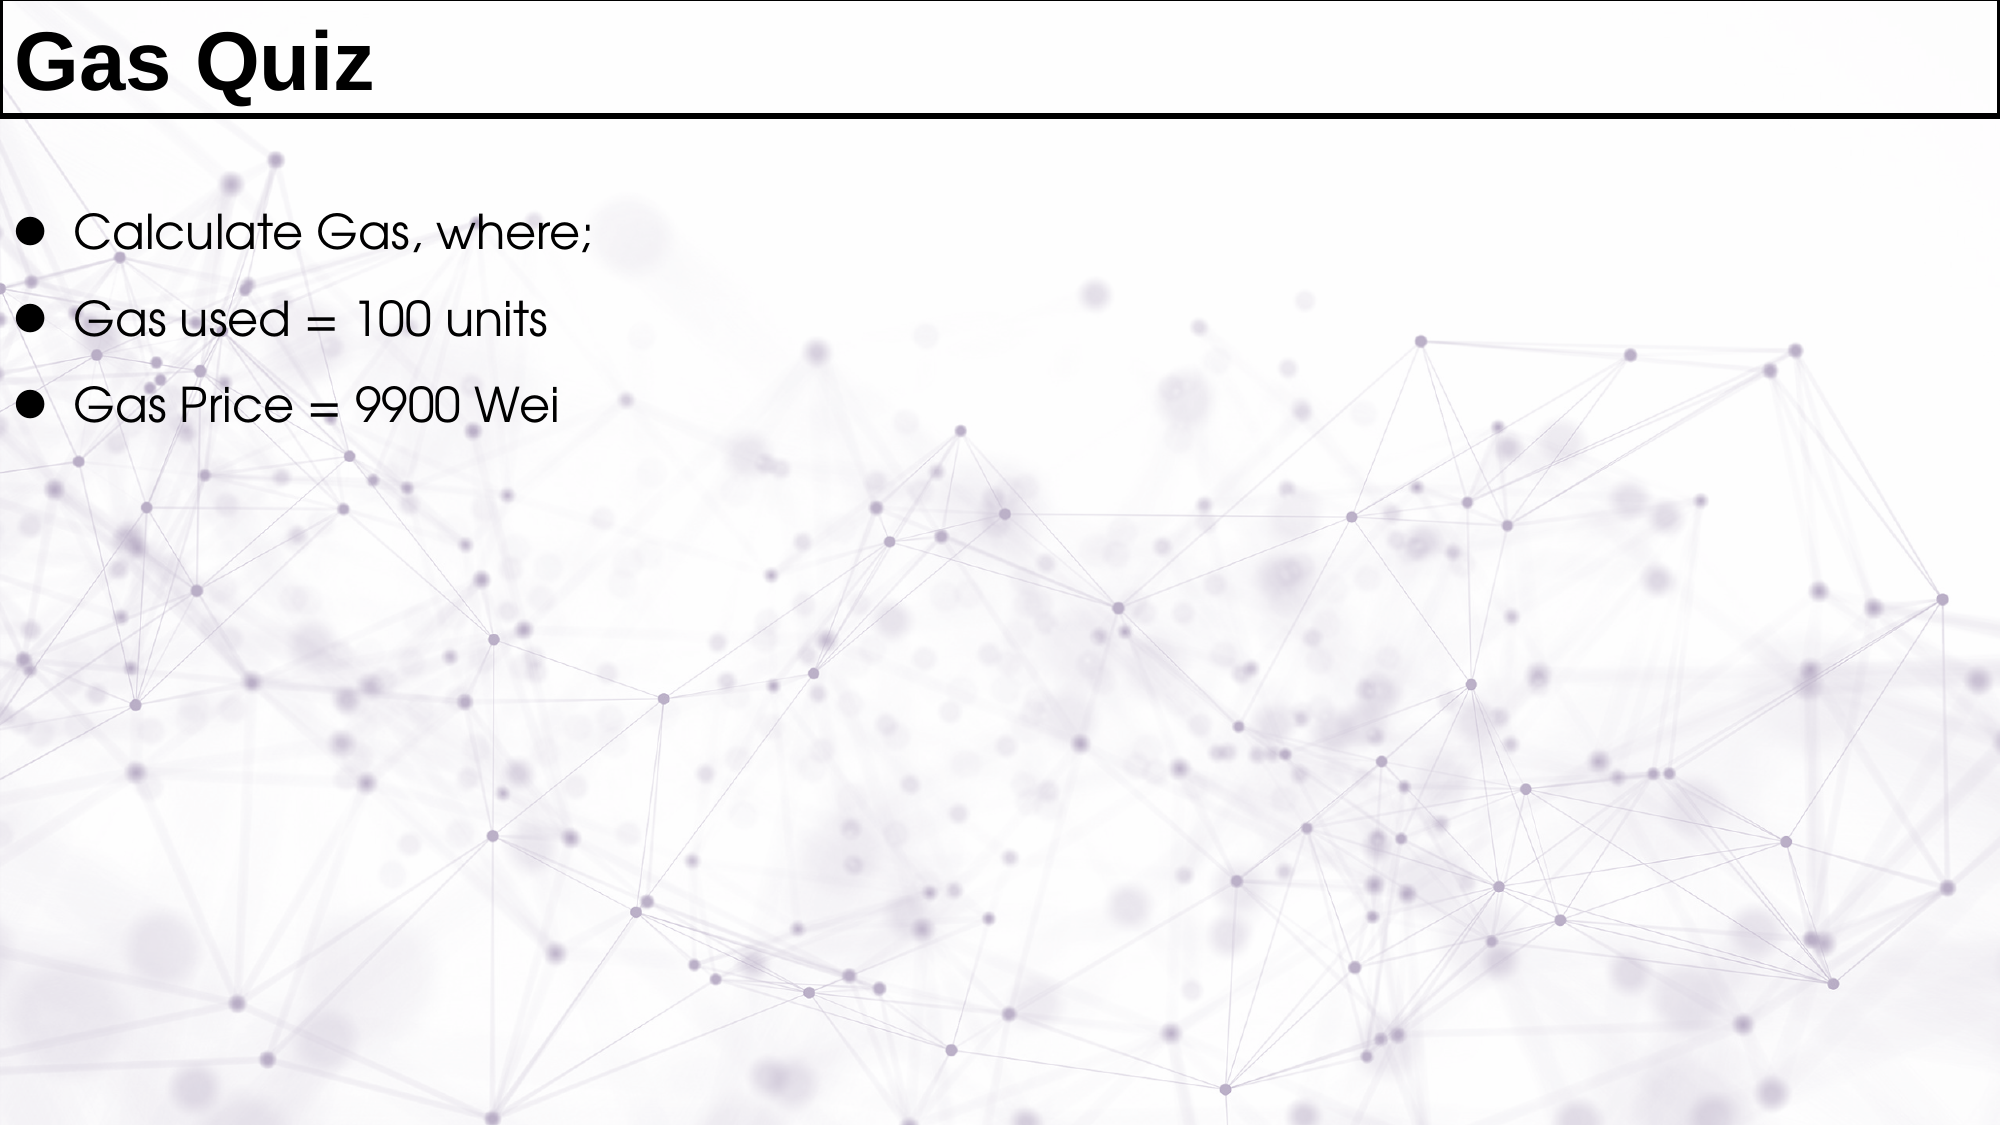

Gas Quiz

Calculate Gas, where;
Gas used = 100 units
Gas Price = 9900 Wei